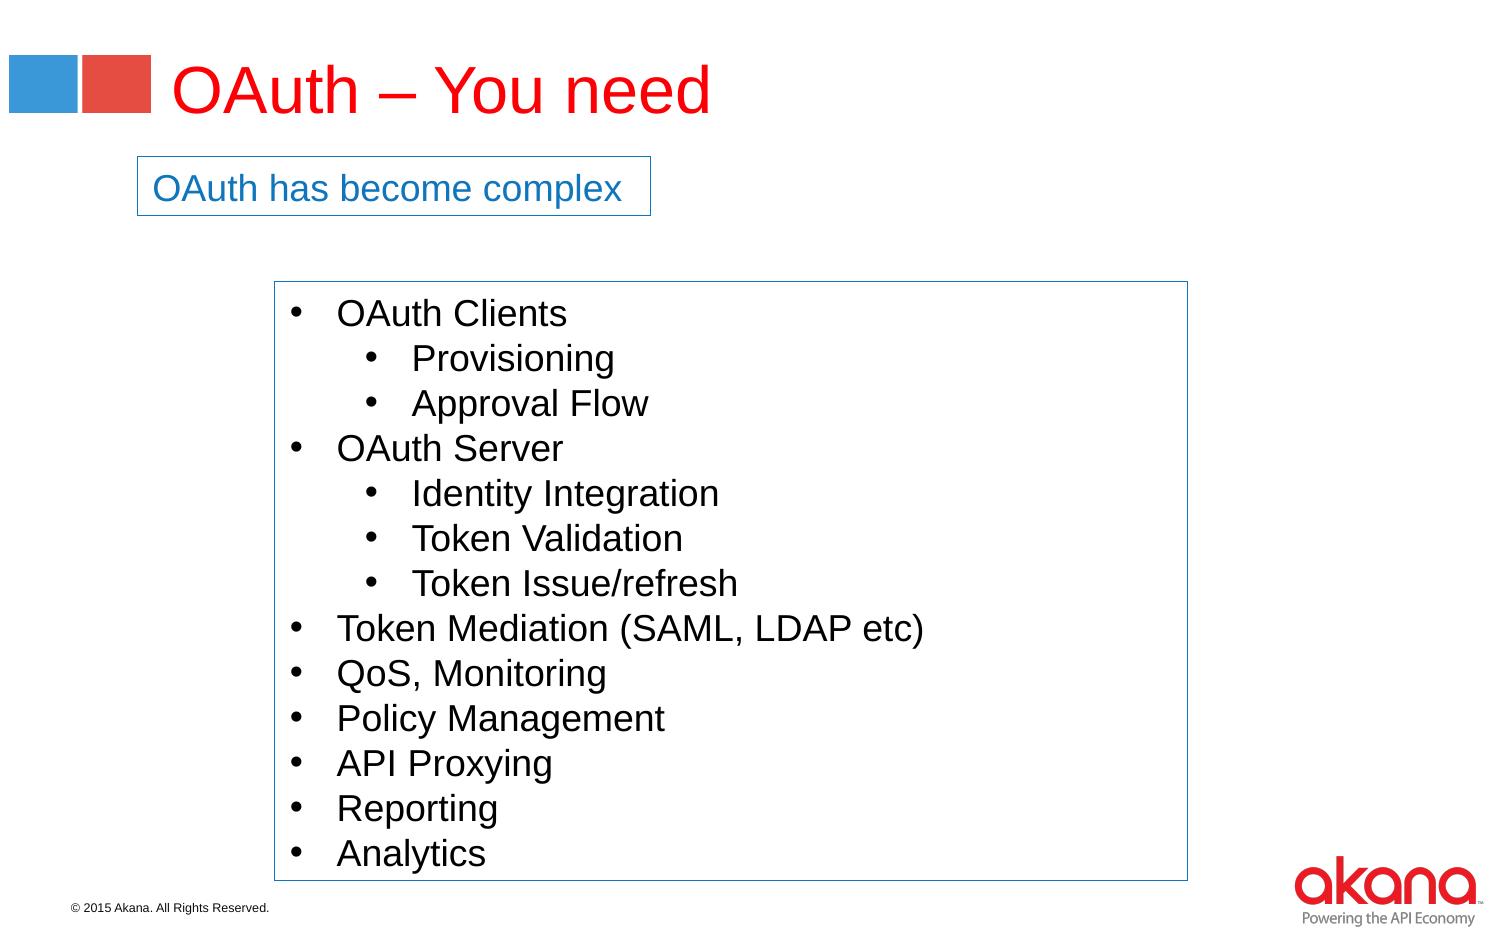

# OAuth – You need
OAuth has become complex
OAuth Clients
Provisioning
Approval Flow
OAuth Server
Identity Integration
Token Validation
Token Issue/refresh
Token Mediation (SAML, LDAP etc)
QoS, Monitoring
Policy Management
API Proxying
Reporting
Analytics